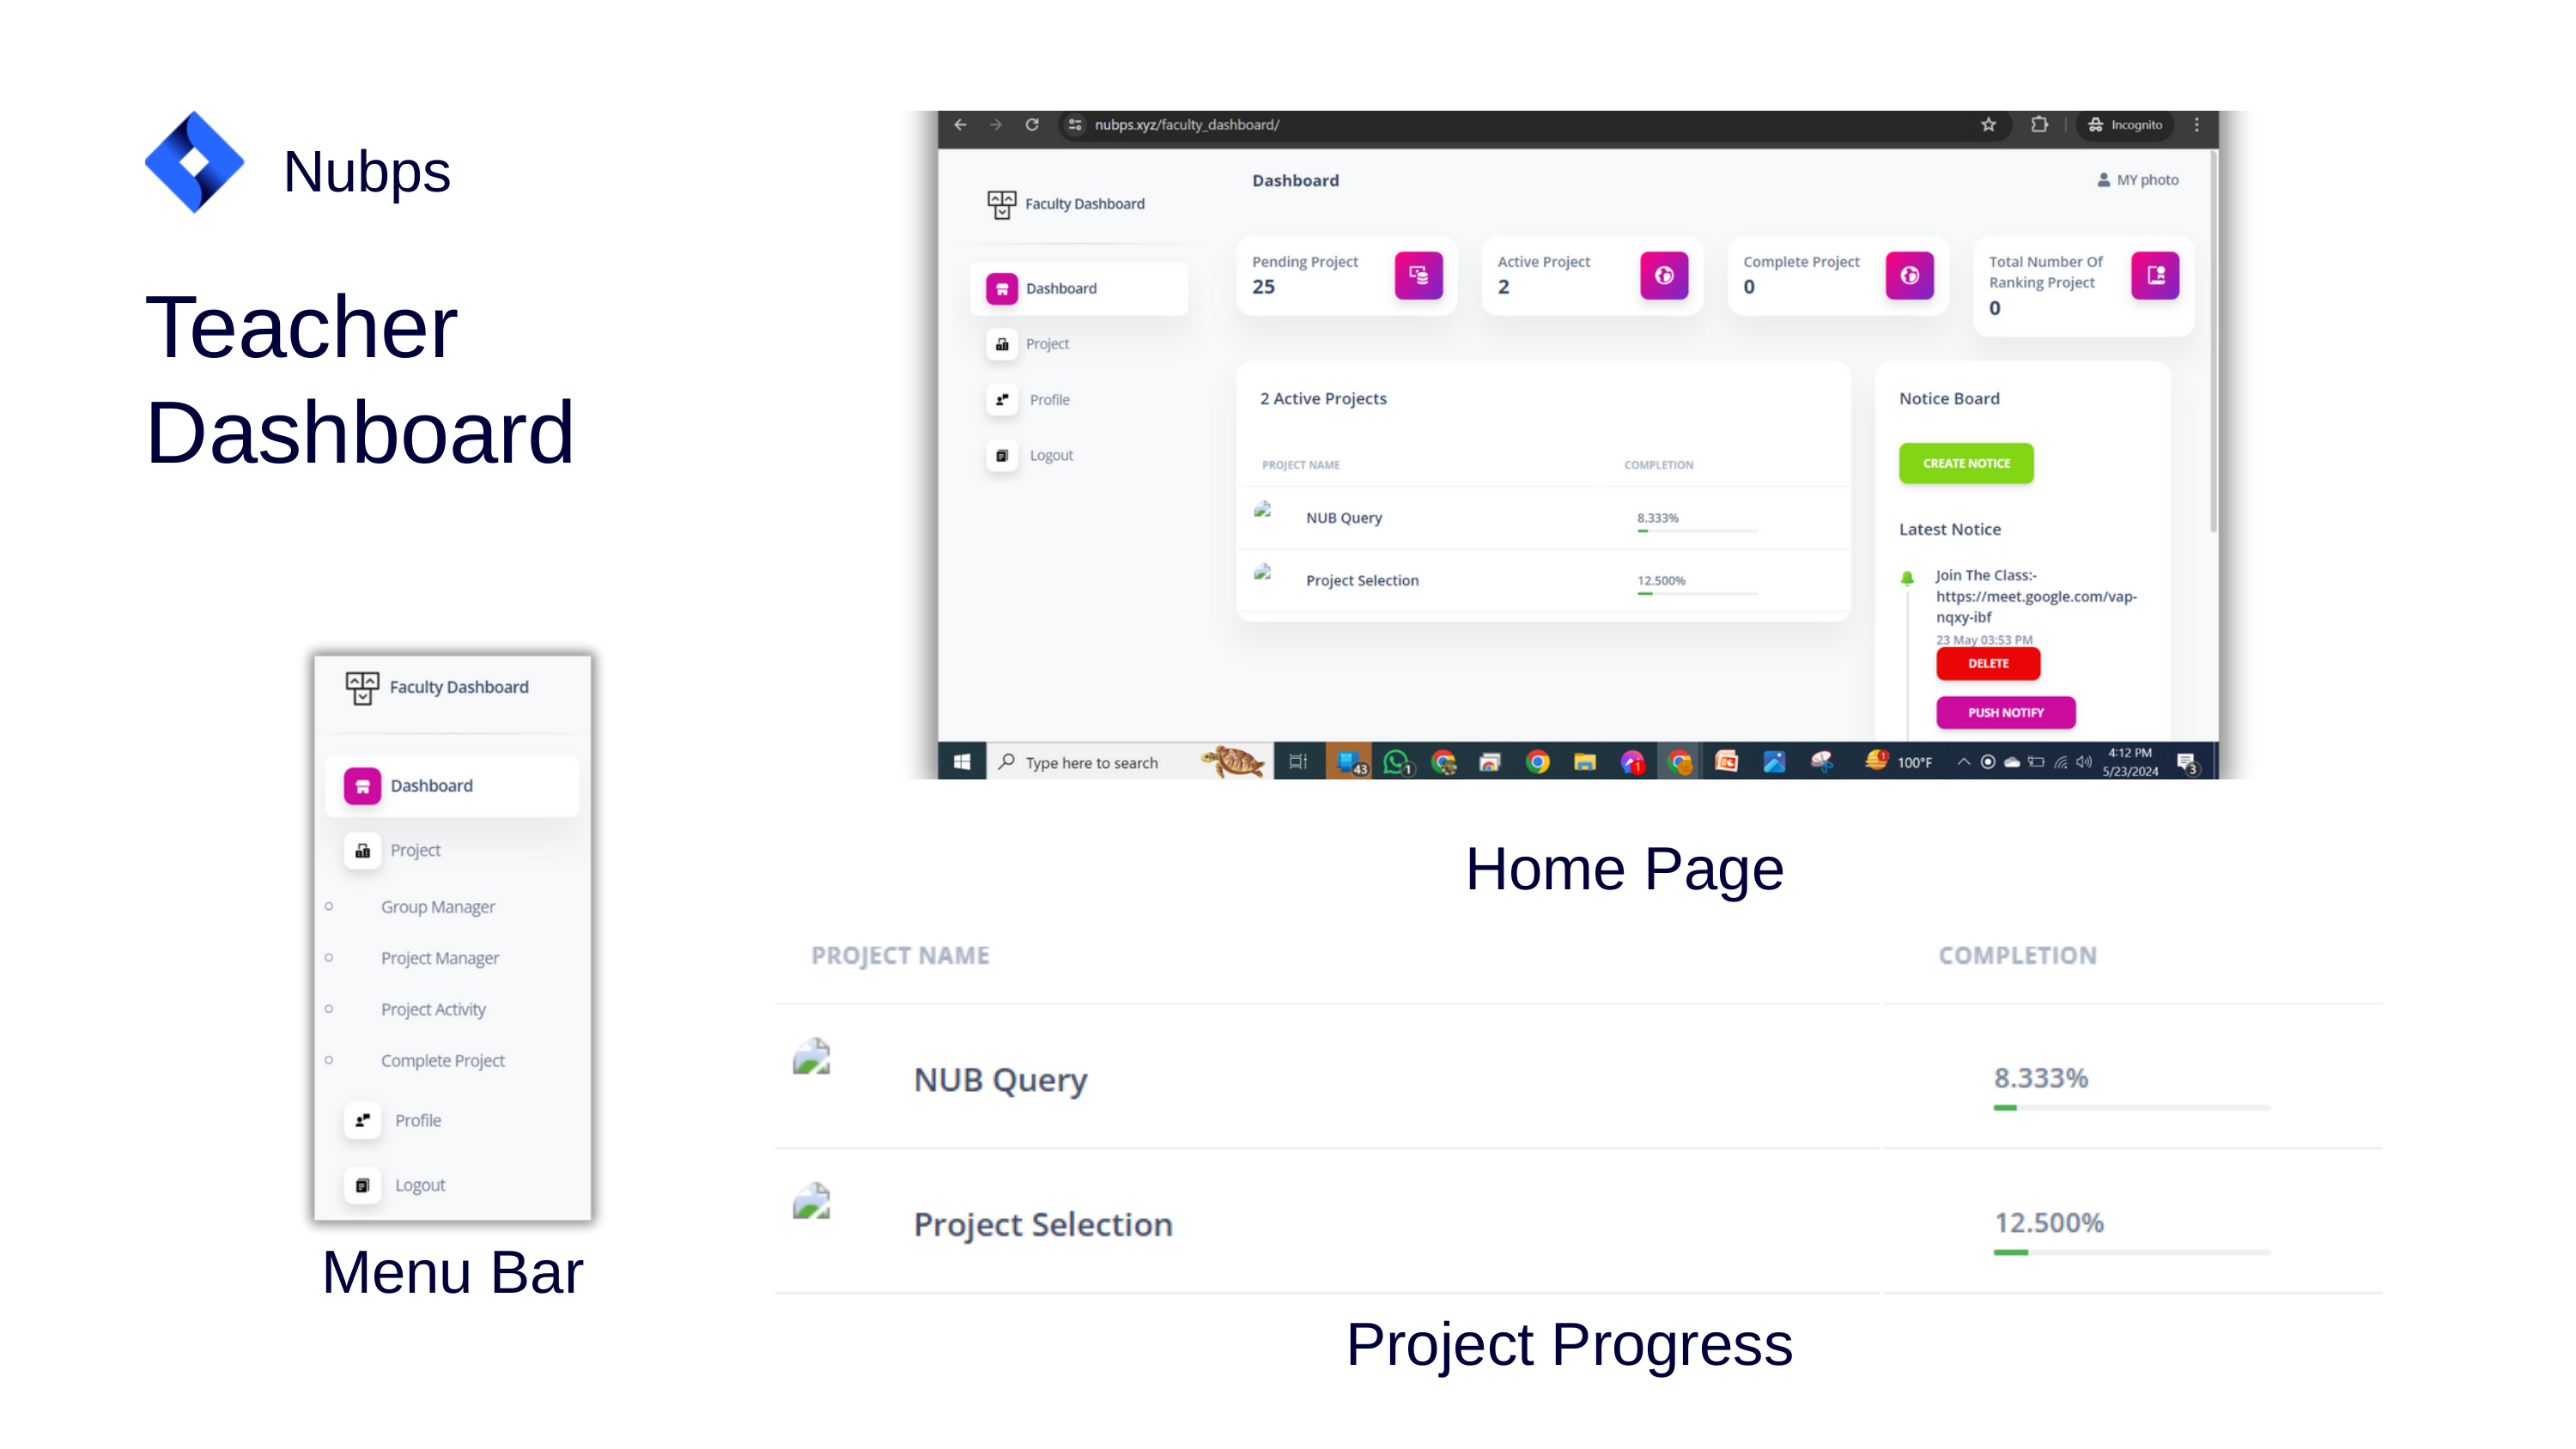

Nubps

Teacher Dashboard

Home Page

Menu Bar
Project Progress